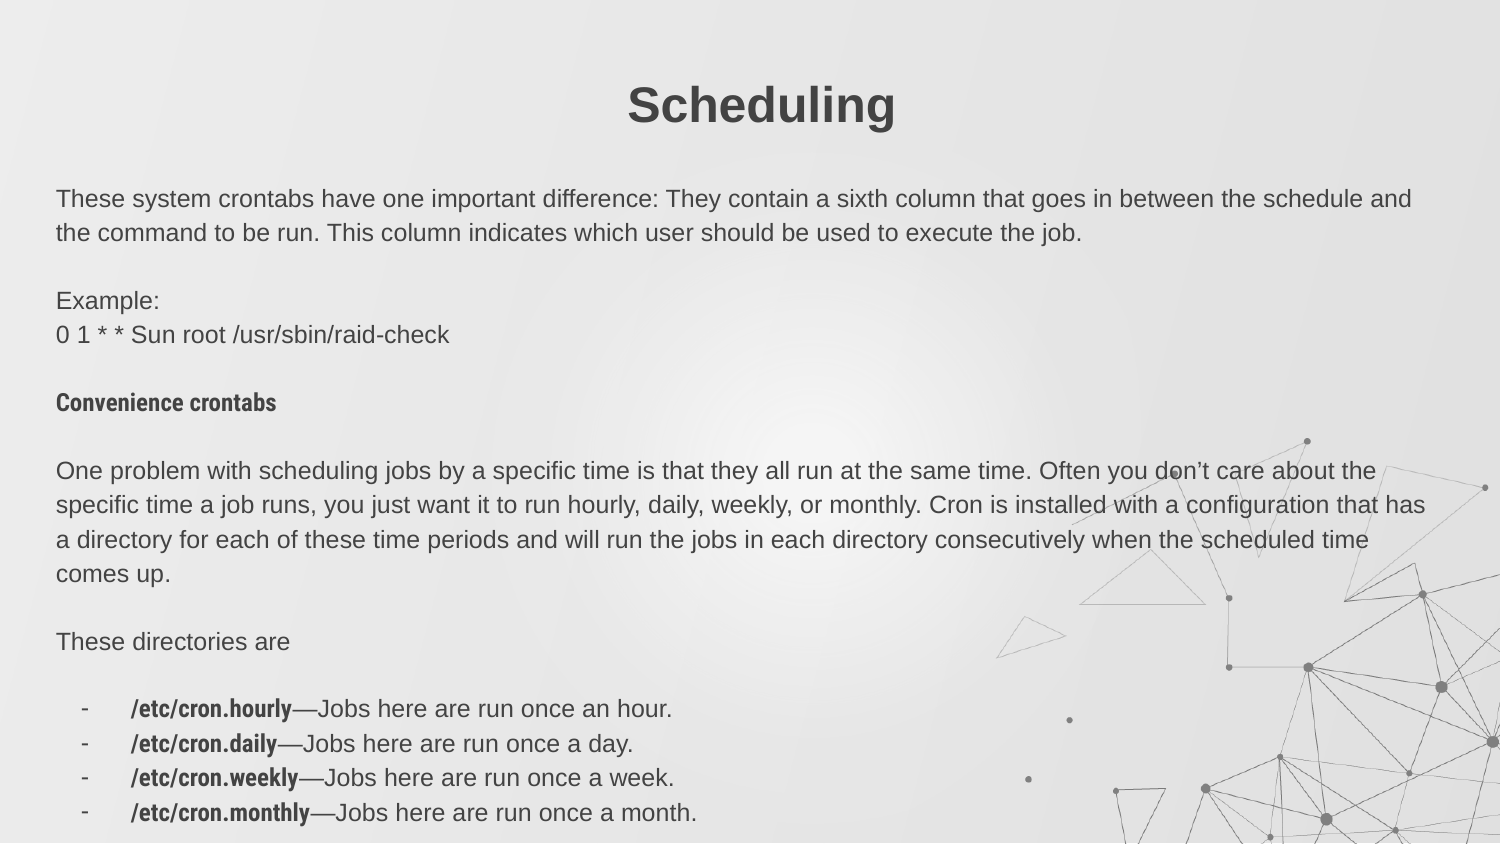

# Scheduling
These system crontabs have one important difference: They contain a sixth column that goes in between the schedule and the command to be run. This column indicates which user should be used to execute the job.
Example:
0 1 * * Sun root /usr/sbin/raid-check
Convenience crontabs
One problem with scheduling jobs by a specific time is that they all run at the same time. Often you don’t care about the specific time a job runs, you just want it to run hourly, daily, weekly, or monthly. Cron is installed with a configuration that has a directory for each of these time periods and will run the jobs in each directory consecutively when the scheduled time comes up.
These directories are
/etc/cron.hourly—Jobs here are run once an hour.
/etc/cron.daily—Jobs here are run once a day.
/etc/cron.weekly—Jobs here are run once a week.
/etc/cron.monthly—Jobs here are run once a month.